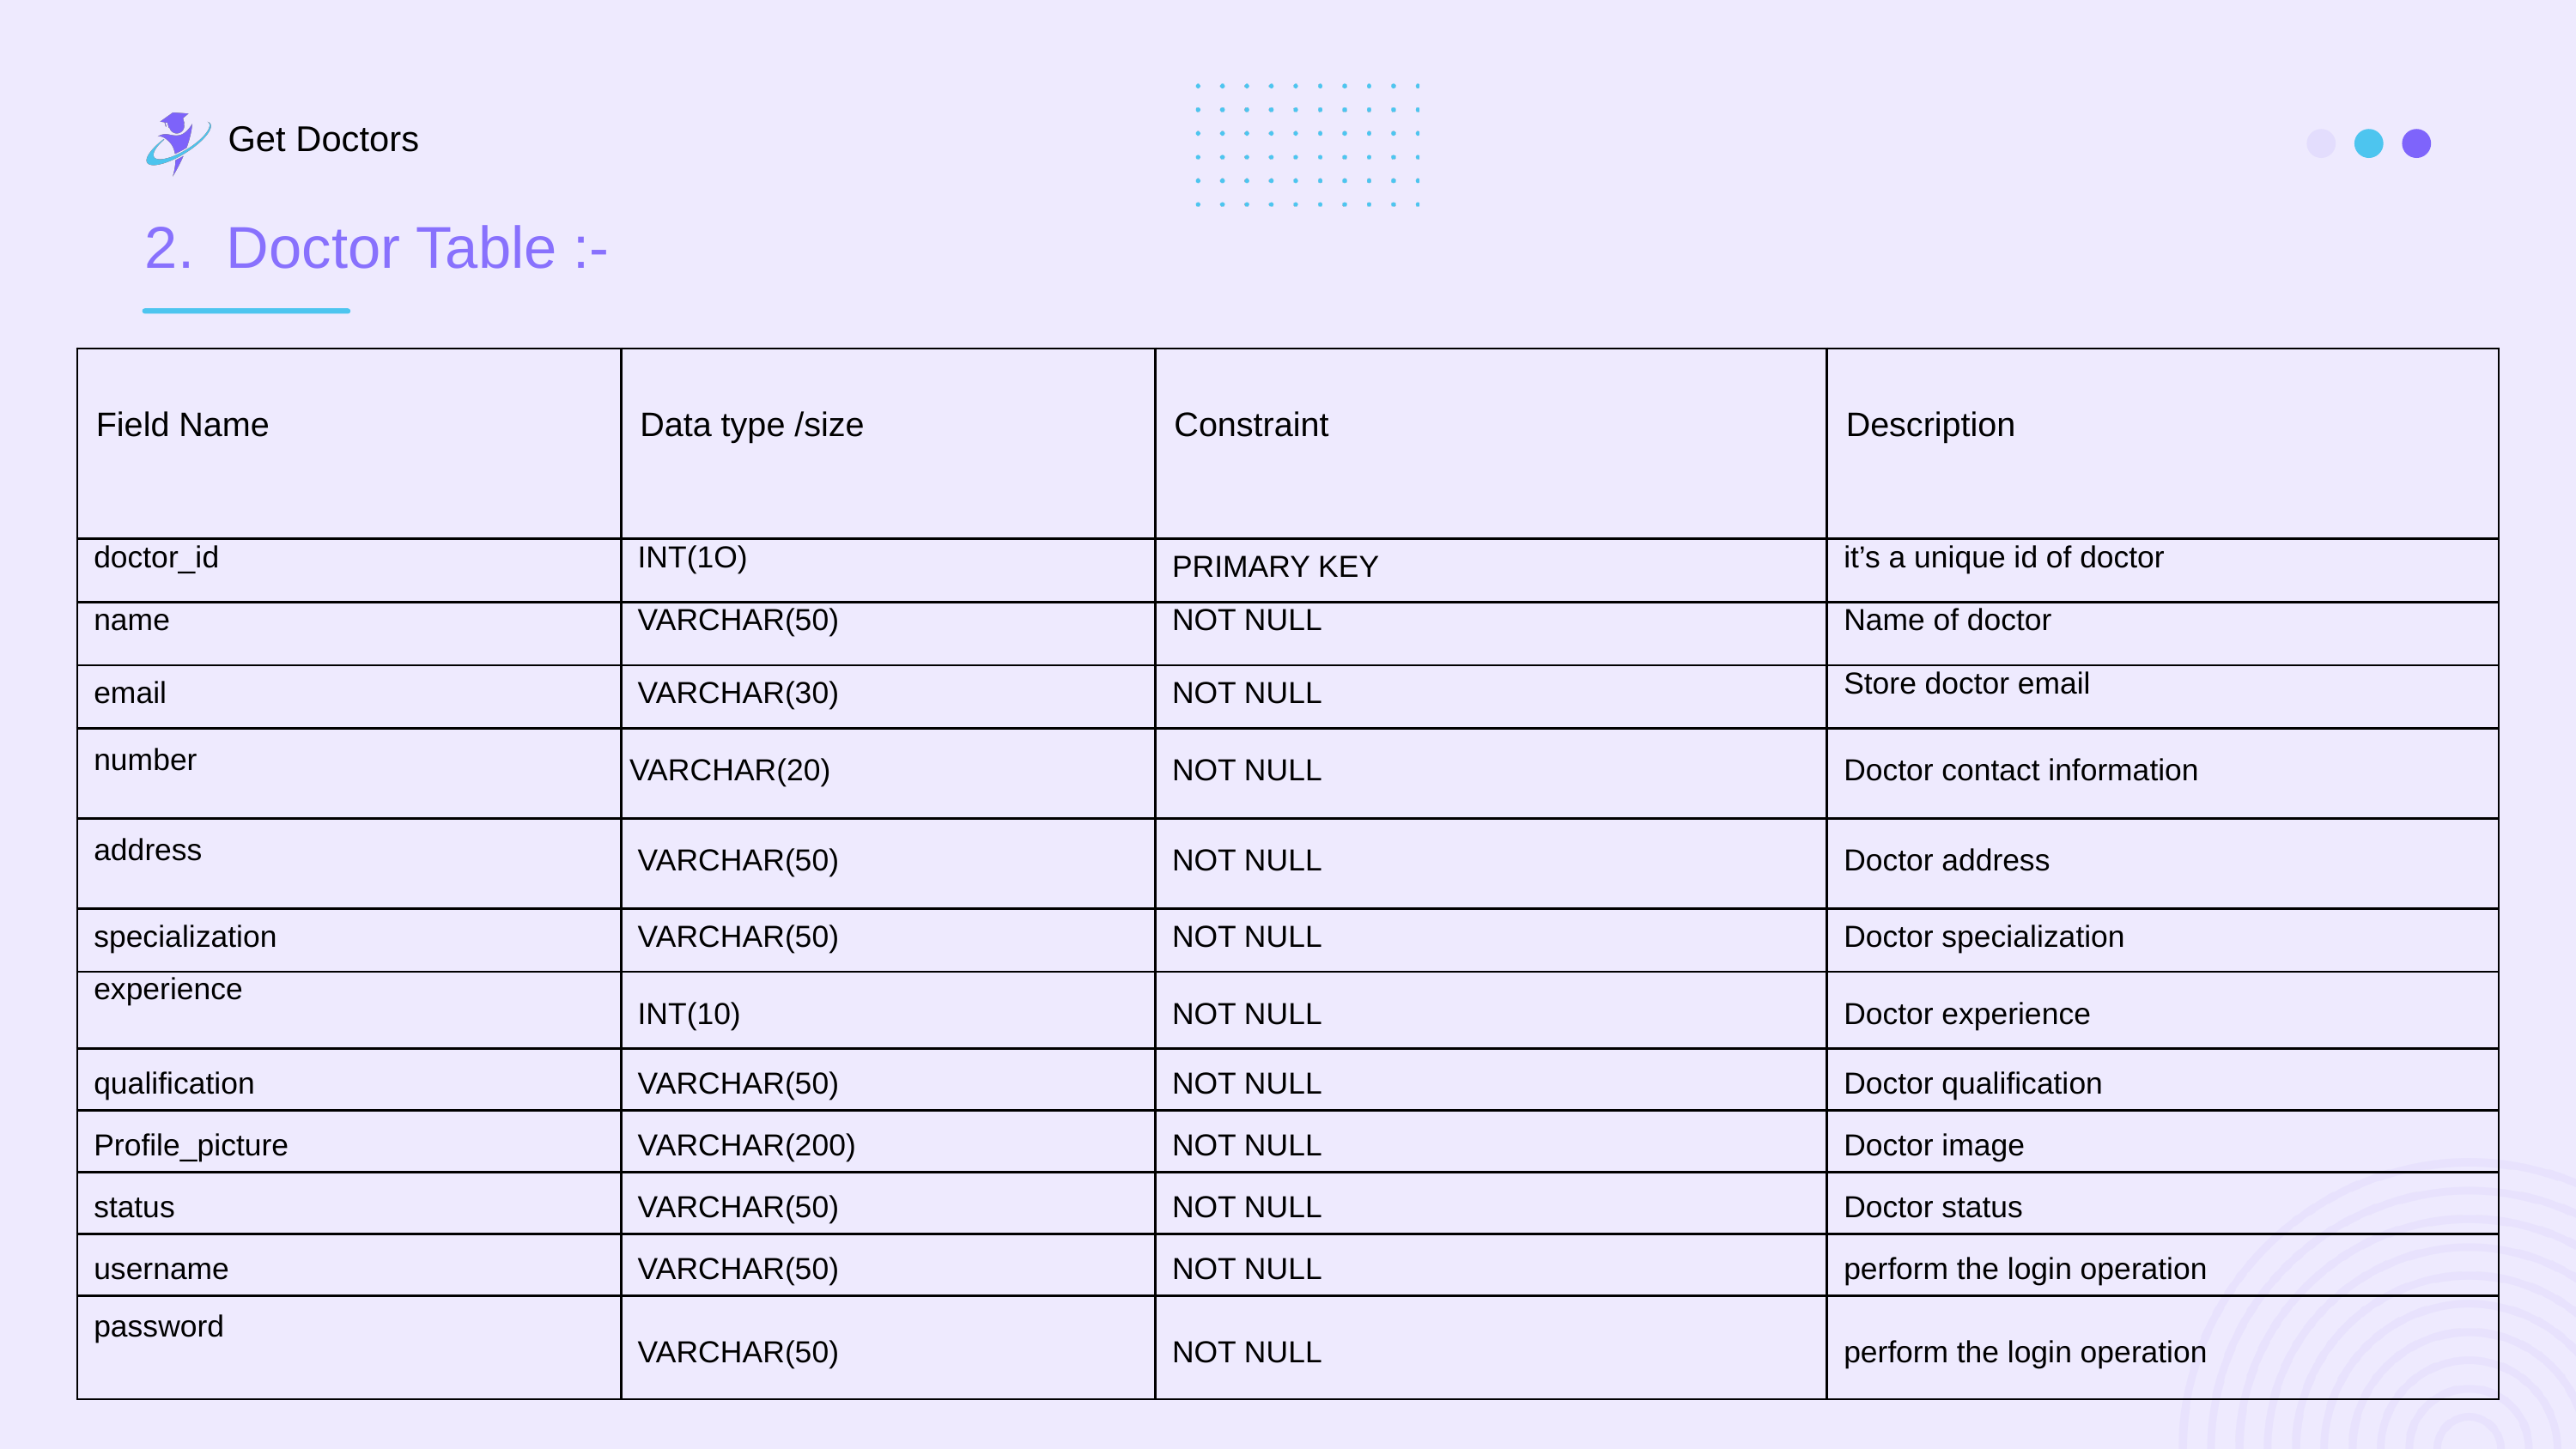

Get Doctors

2.  Doctor Table :-

| Field Name | Data type /size | Constraint | Description |
| --- | --- | --- | --- |
| doctor\_id | INT(1O) | PRIMARY KEY | it’s a unique id of doctor |
| name | VARCHAR(50) | NOT NULL | Name of doctor |
| email | VARCHAR(30) | NOT NULL | Store doctor email |
| number | VARCHAR(20) | NOT NULL | Doctor contact information |
| address | VARCHAR(50) | NOT NULL | Doctor address |
| specialization | VARCHAR(50) | NOT NULL | Doctor specialization |
| experience | INT(10) | NOT NULL | Doctor experience |
| qualification | VARCHAR(50) | NOT NULL | Doctor qualification |
| Profile\_picture | VARCHAR(200) | NOT NULL | Doctor image |
| status | VARCHAR(50) | NOT NULL | Doctor status |
| username | VARCHAR(50) | NOT NULL | perform the login operation |
| password | VARCHAR(50) | NOT NULL | perform the login operation |